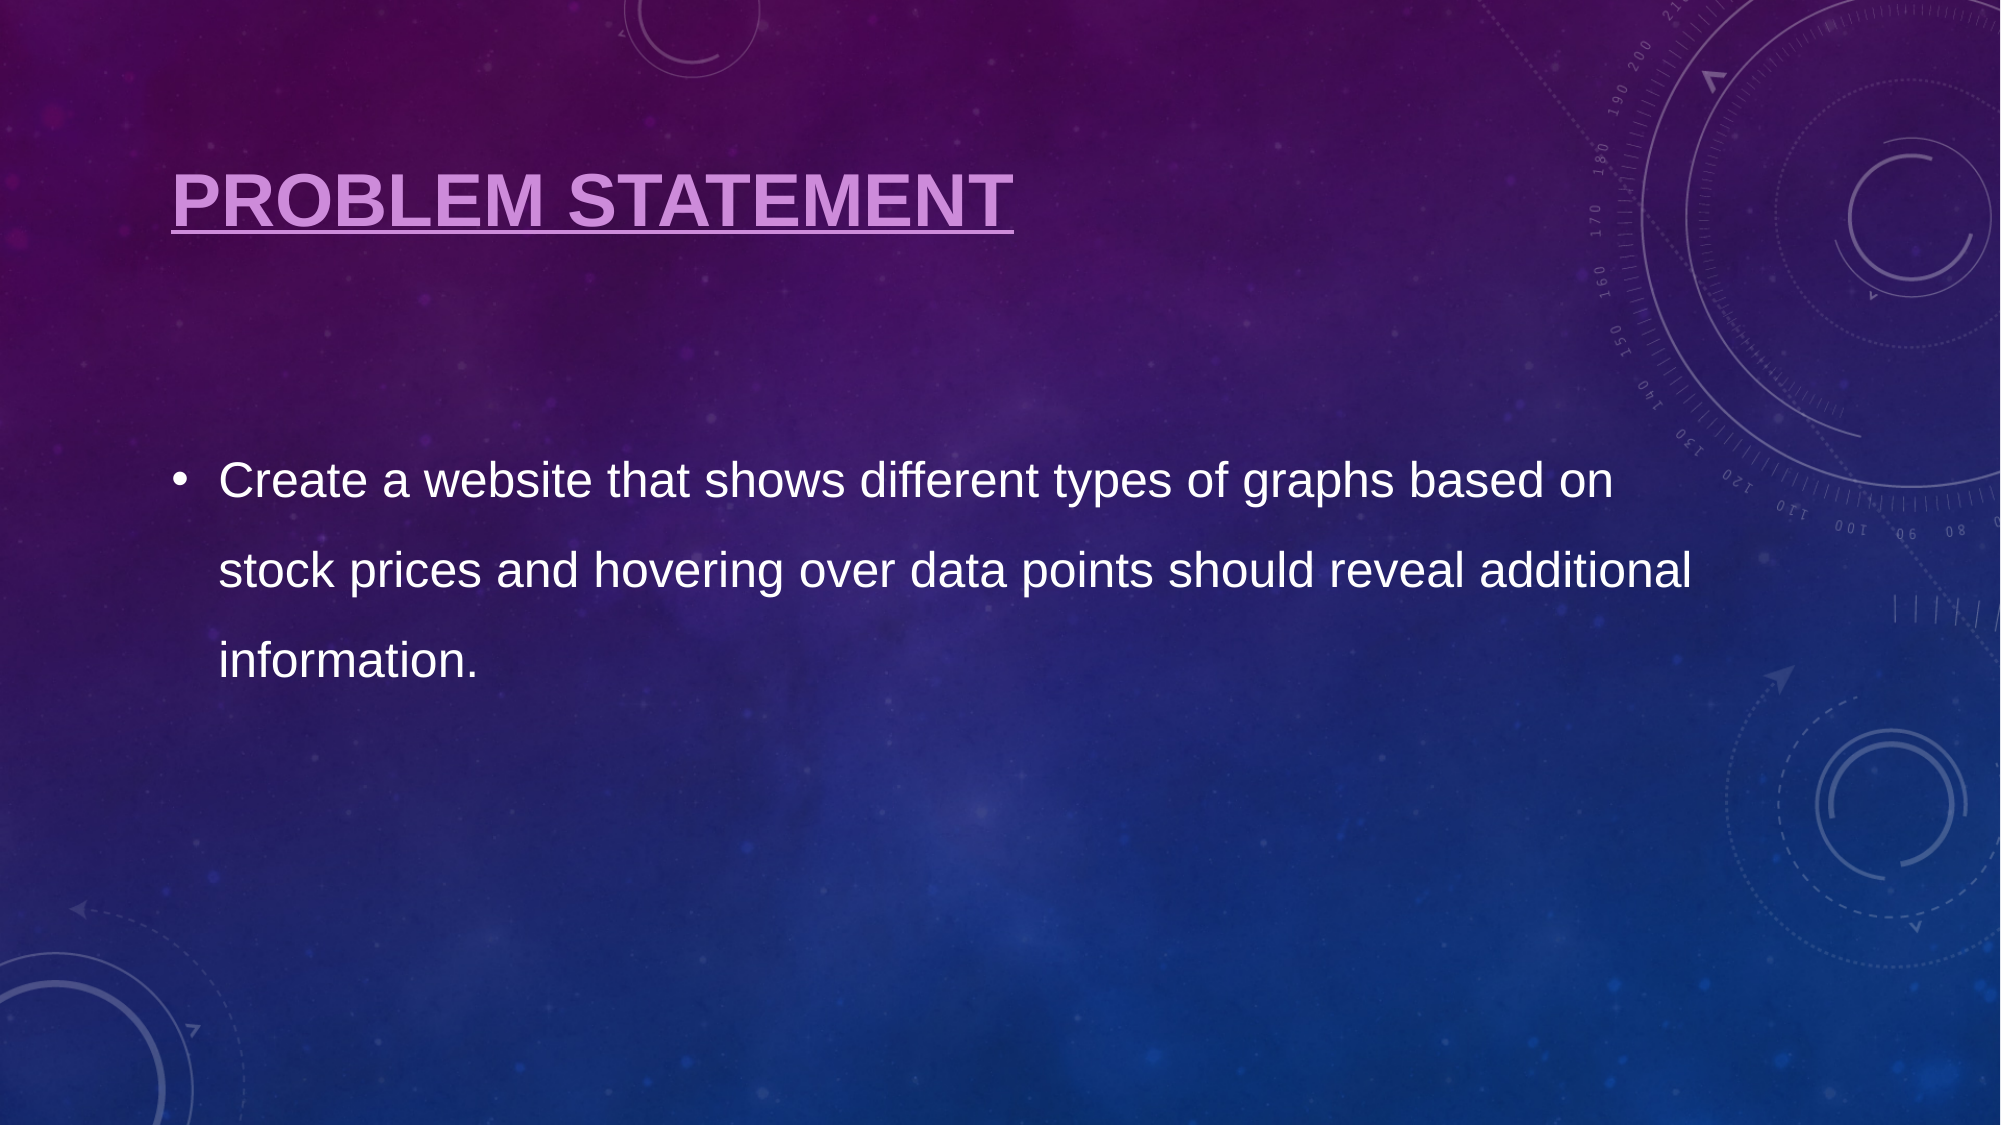

PROBLEM STATEMENT

Create a website that shows different types of graphs based on stock prices and hovering over data points should reveal additional information.